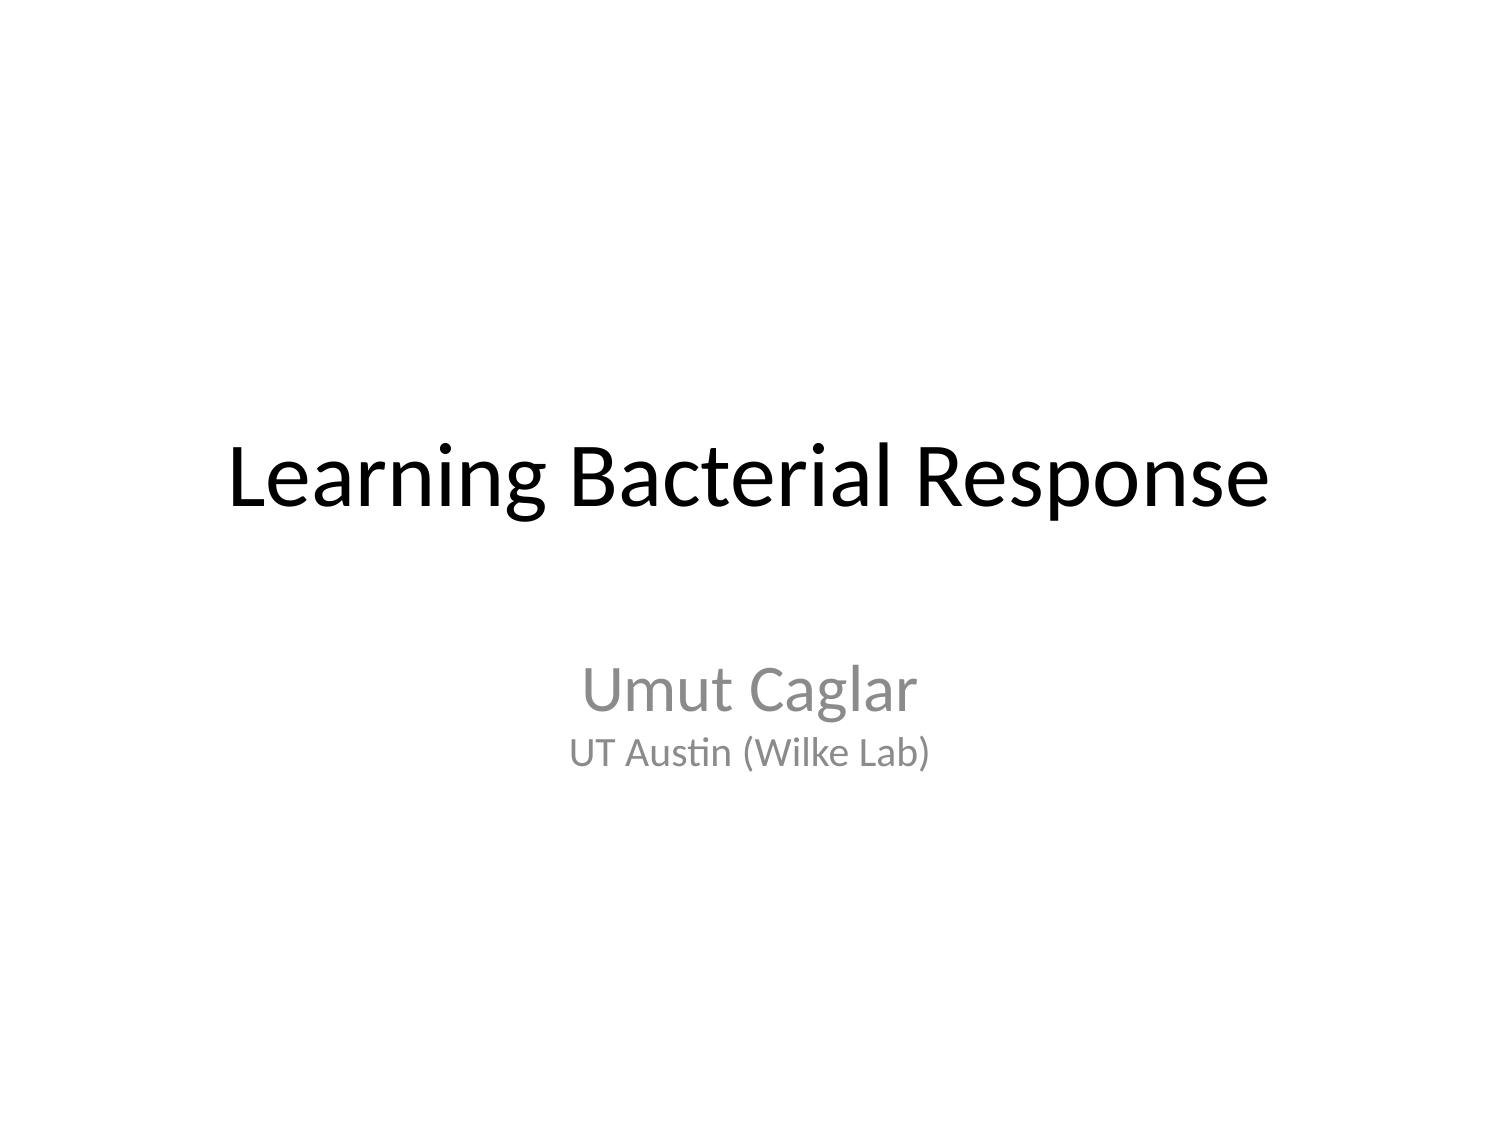

# Learning Bacterial Response
Umut Caglar
UT Austin (Wilke Lab)